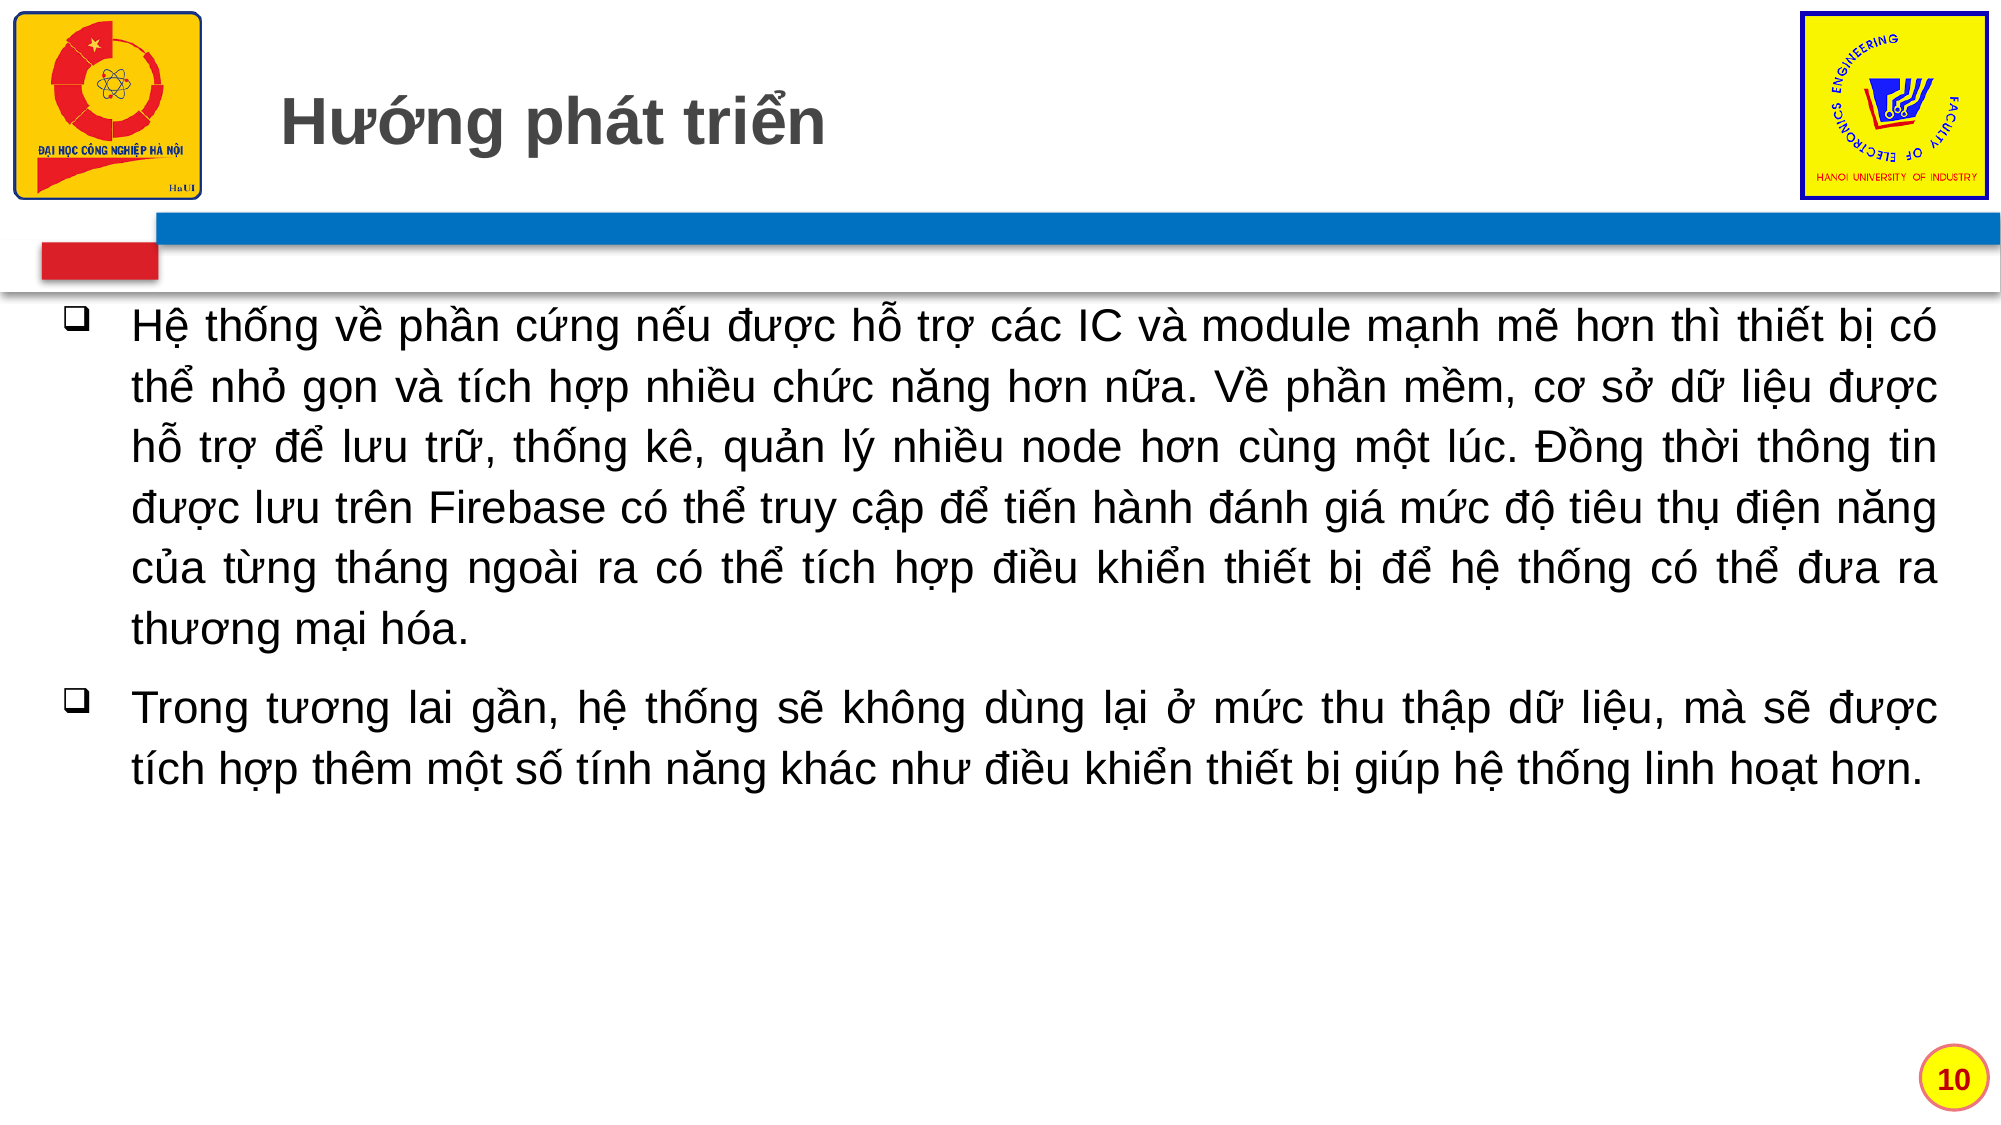

# Hướng phát triển
Hệ thống về phần cứng nếu được hỗ trợ các IC và module mạnh mẽ hơn thì thiết bị có thể nhỏ gọn và tích hợp nhiều chức năng hơn nữa. Về phần mềm, cơ sở dữ liệu được hỗ trợ để lưu trữ, thống kê, quản lý nhiều node hơn cùng một lúc. Đồng thời thông tin được lưu trên Firebase có thể truy cập để tiến hành đánh giá mức độ tiêu thụ điện năng của từng tháng ngoài ra có thể tích hợp điều khiển thiết bị để hệ thống có thể đưa ra thương mại hóa.
Trong tương lai gần, hệ thống sẽ không dùng lại ở mức thu thập dữ liệu, mà sẽ được tích hợp thêm một số tính năng khác như điều khiển thiết bị giúp hệ thống linh hoạt hơn.